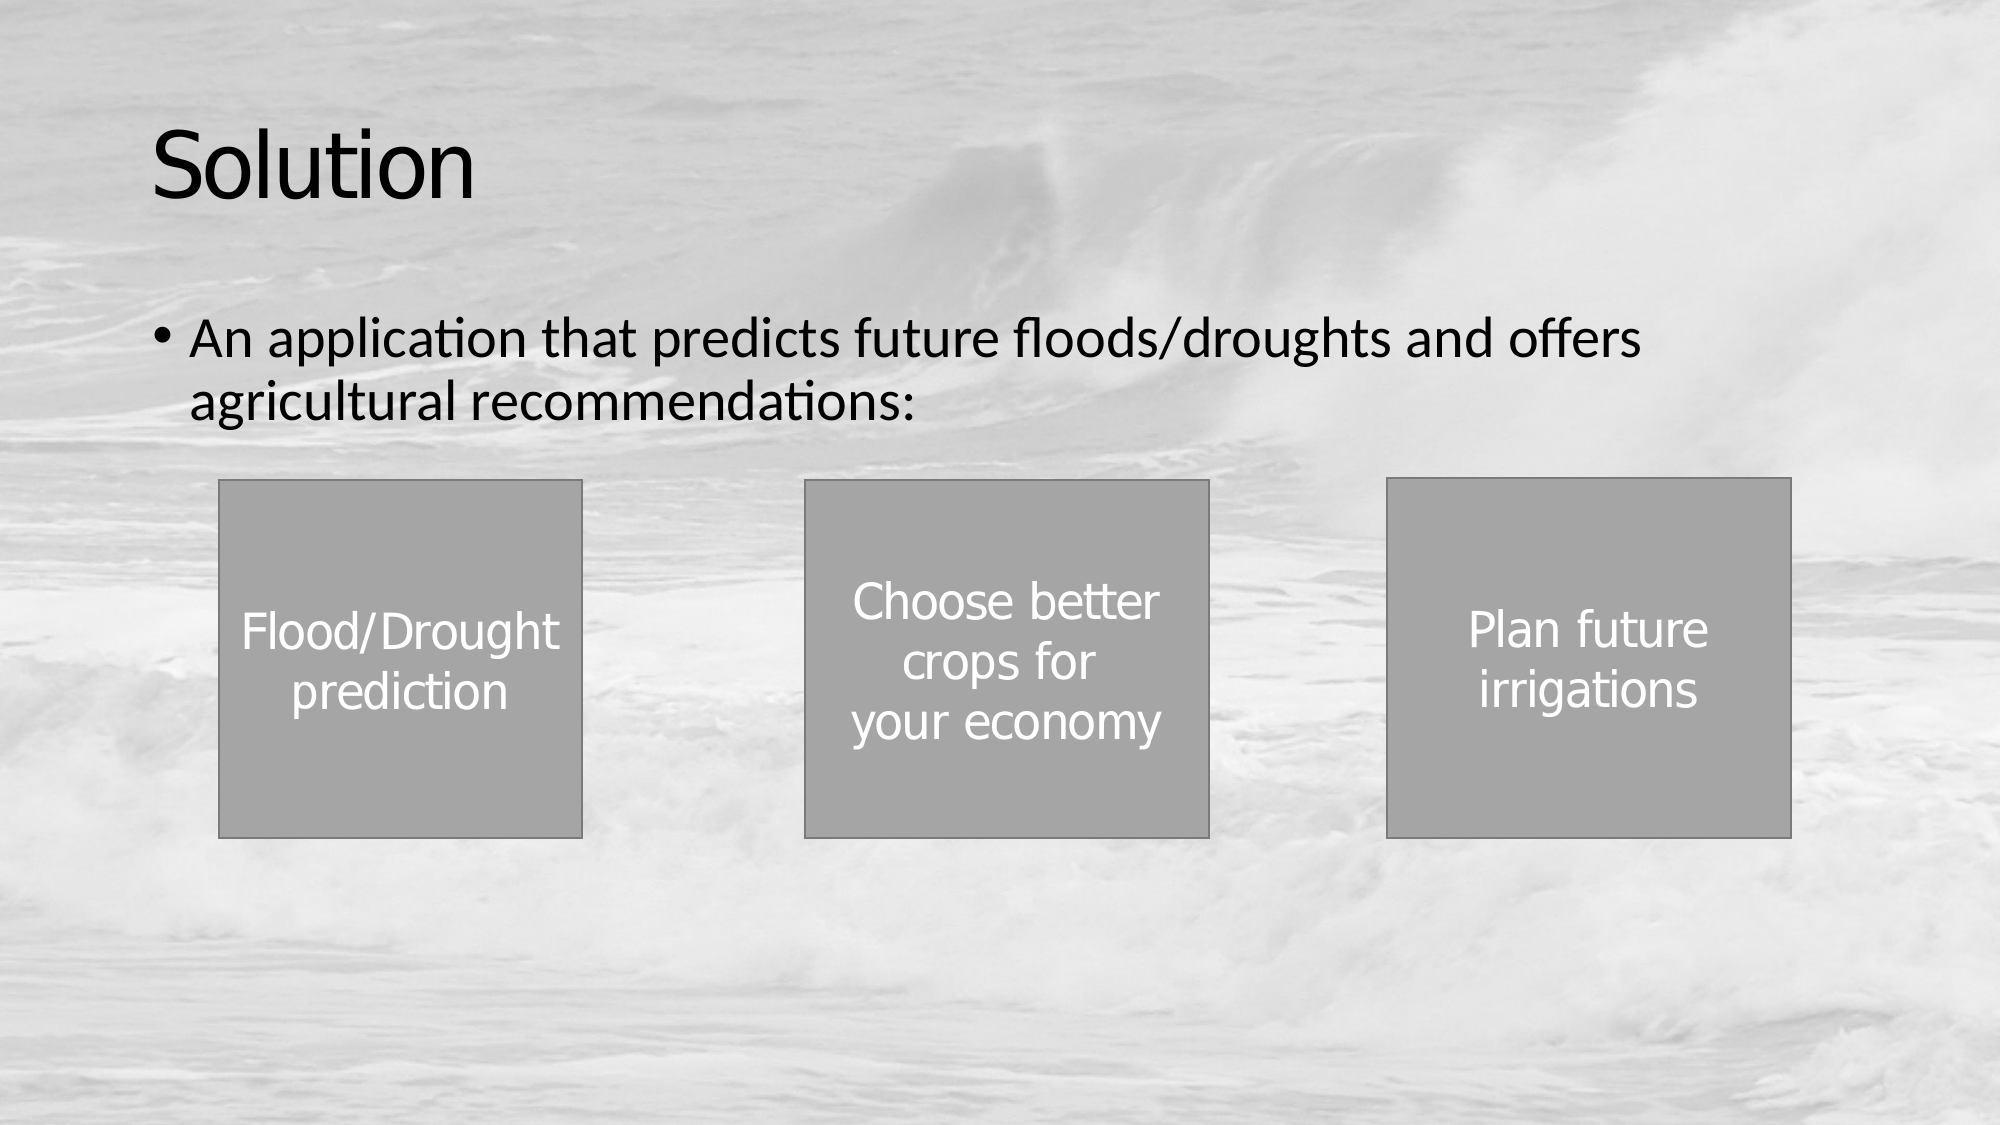

# Solution
An application that predicts future floods/droughts and offers agricultural recommendations:
Plan future
irrigations

Flood/Drought
prediction
Choose better
crops for
your economy